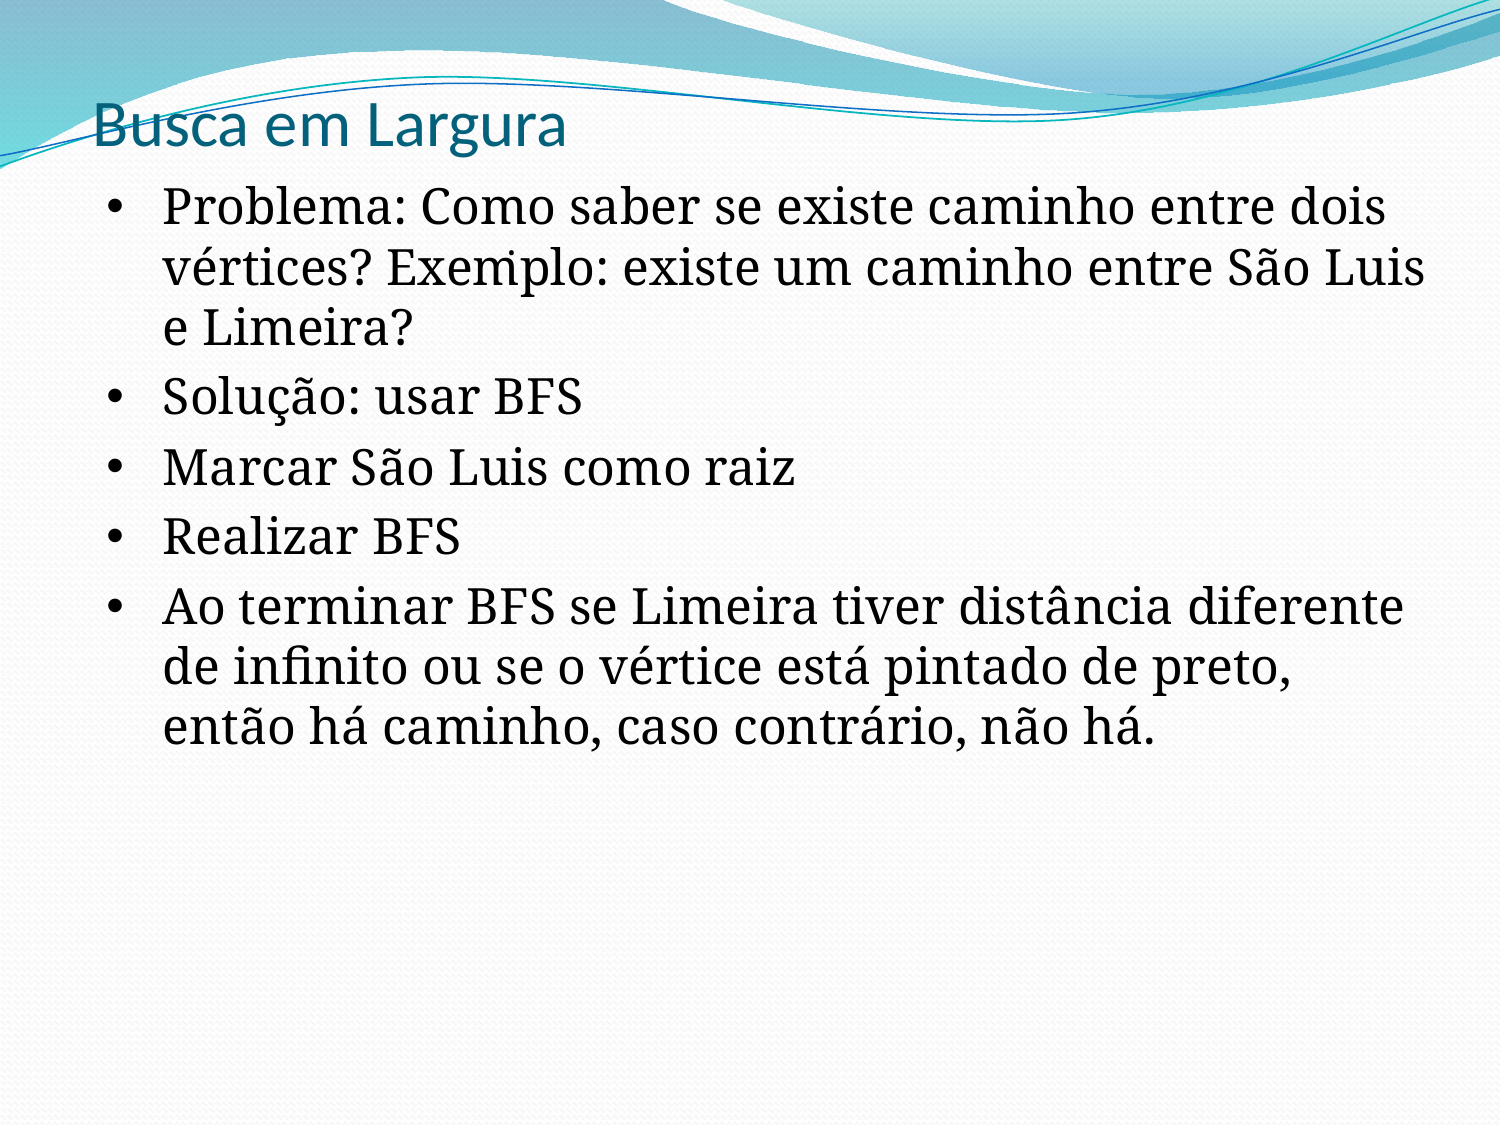

# Busca em Largura
Problema: Como saber se existe caminho entre dois vértices? Exemplo: existe um caminho entre São Luis e Limeira?
Solução: usar BFS
Marcar São Luis como raiz
Realizar BFS
Ao terminar BFS se Limeira tiver distância diferente de infinito ou se o vértice está pintado de preto, então há caminho, caso contrário, não há.
.